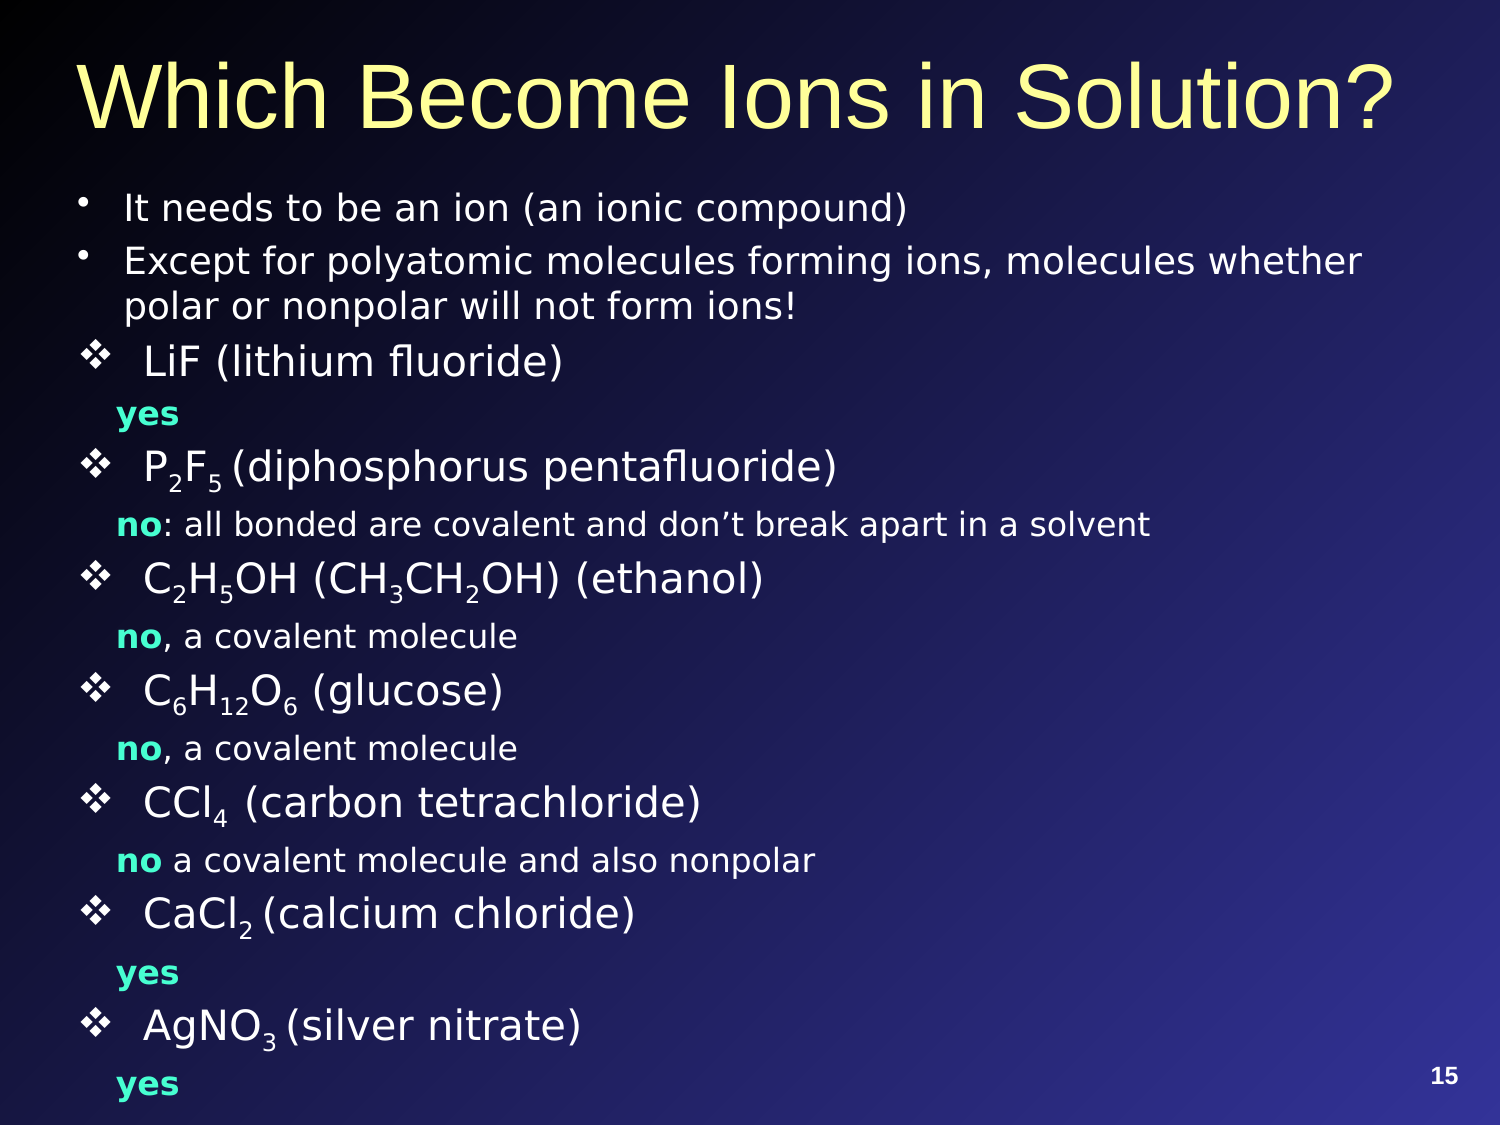

# Which Become Ions in Solution?
It needs to be an ion (an ionic compound)
Except for polyatomic molecules forming ions, molecules whether polar or nonpolar will not form ions!
LiF (lithium fluoride)
yes
P2F5 (diphosphorus pentafluoride)
no: all bonded are covalent and don’t break apart in a solvent
C2H5OH (CH3CH2OH) (ethanol)
no, a covalent molecule
C6H12O6 (glucose)
no, a covalent molecule
CCl4  (carbon tetrachloride)
no a covalent molecule and also nonpolar
CaCl2 (calcium chloride)
yes
AgNO3 (silver nitrate)
yes

15